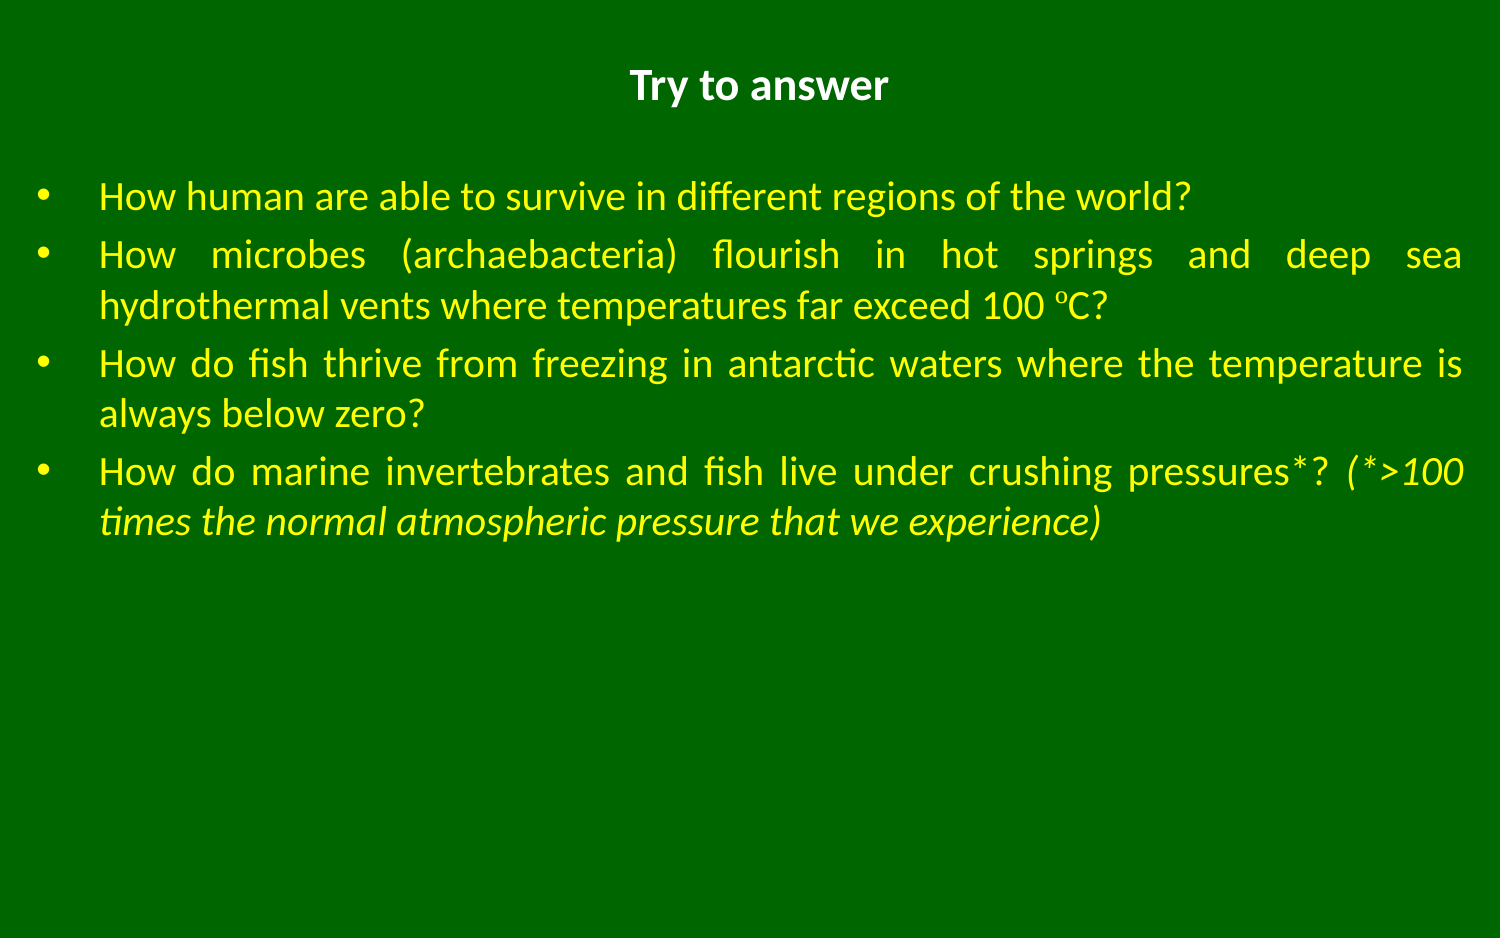

# Try to answer
How human are able to survive in different regions of the world?
How microbes (archaebacteria) flourish in hot springs and deep sea hydrothermal vents where temperatures far exceed 100 ºC?
How do fish thrive from freezing in antarctic waters where the temperature is always below zero?
How do marine invertebrates and fish live under crushing pressures*? (*>100 times the normal atmospheric pressure that we experience)